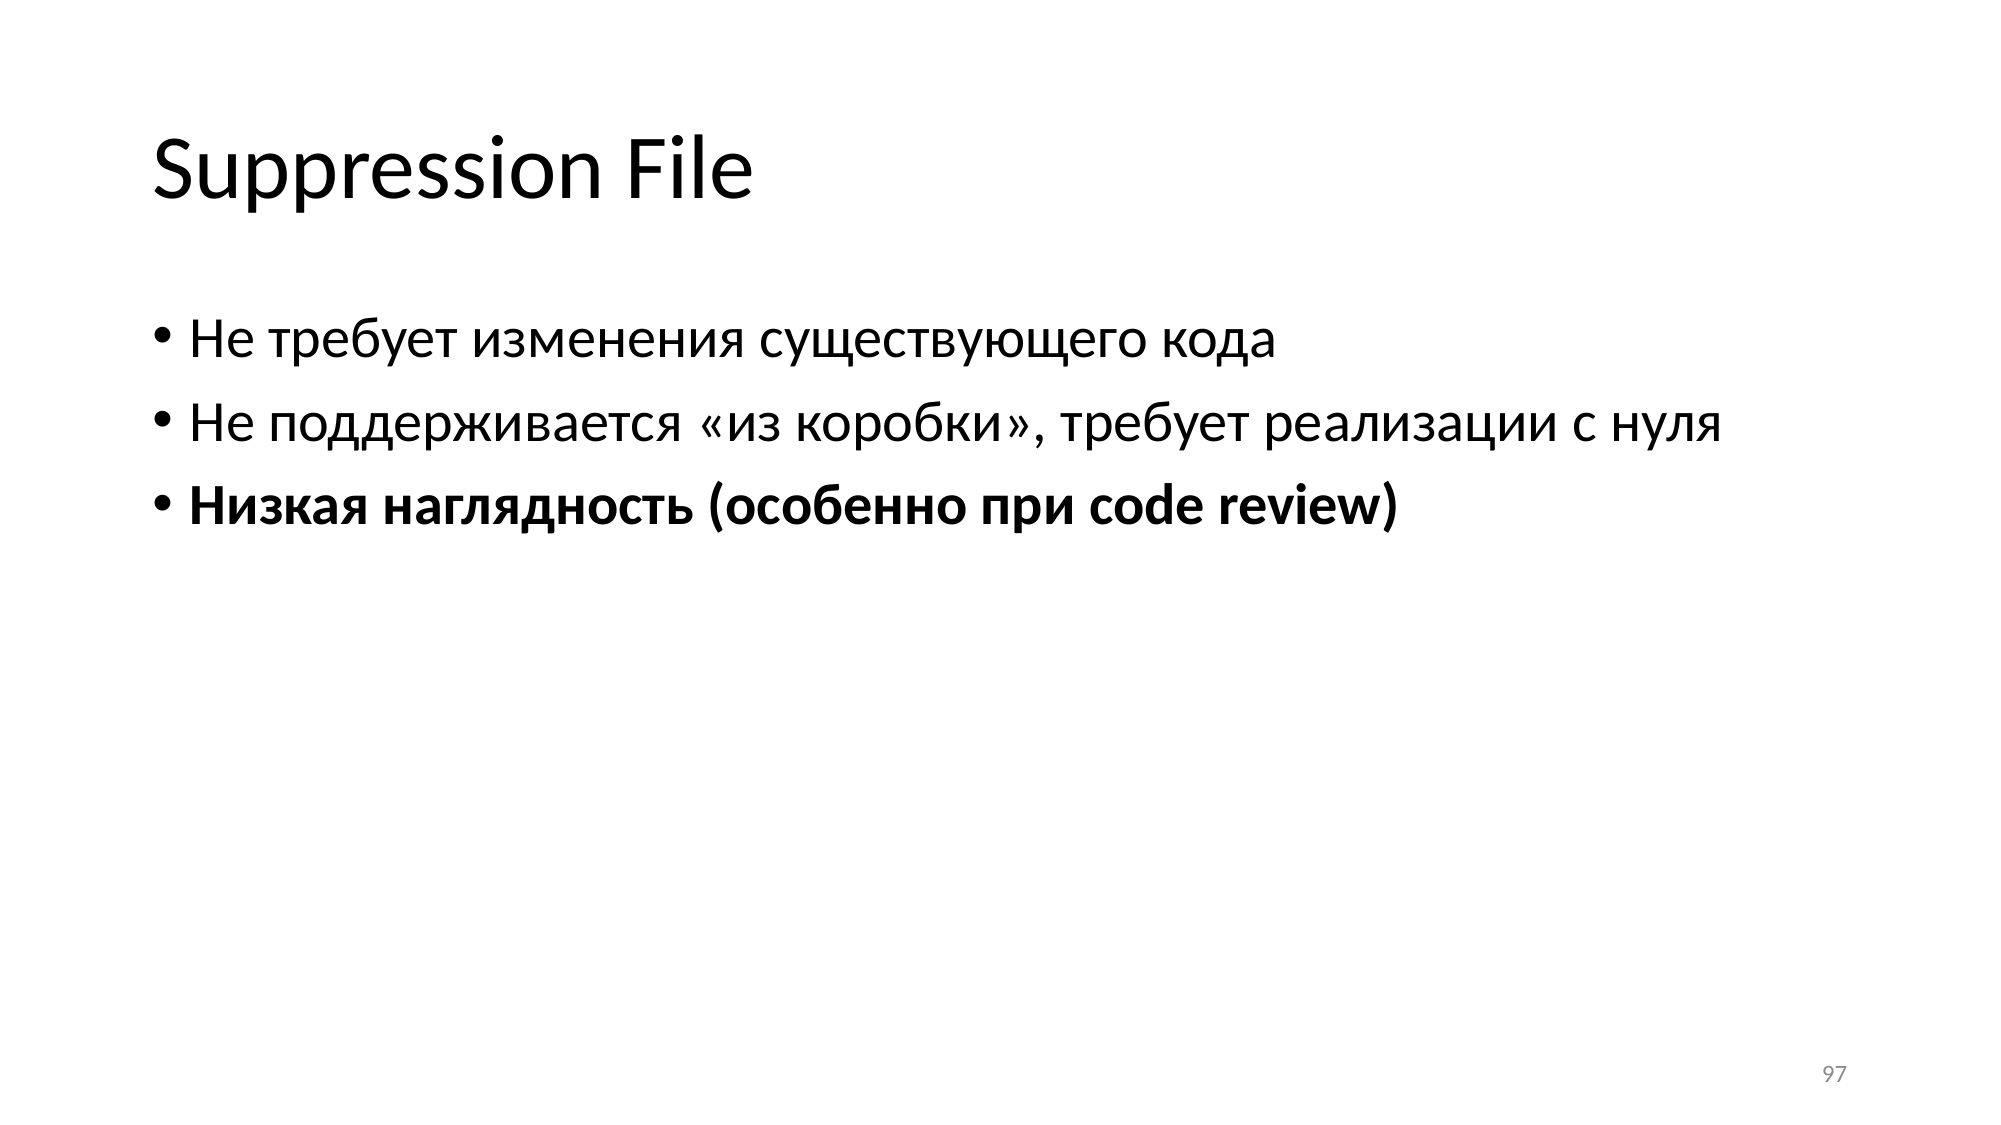

# Suppression File
Не требует изменения существующего кода
Не поддерживается «из коробки», требует реализации с нуля
Низкая наглядность (особенно при code review)
97